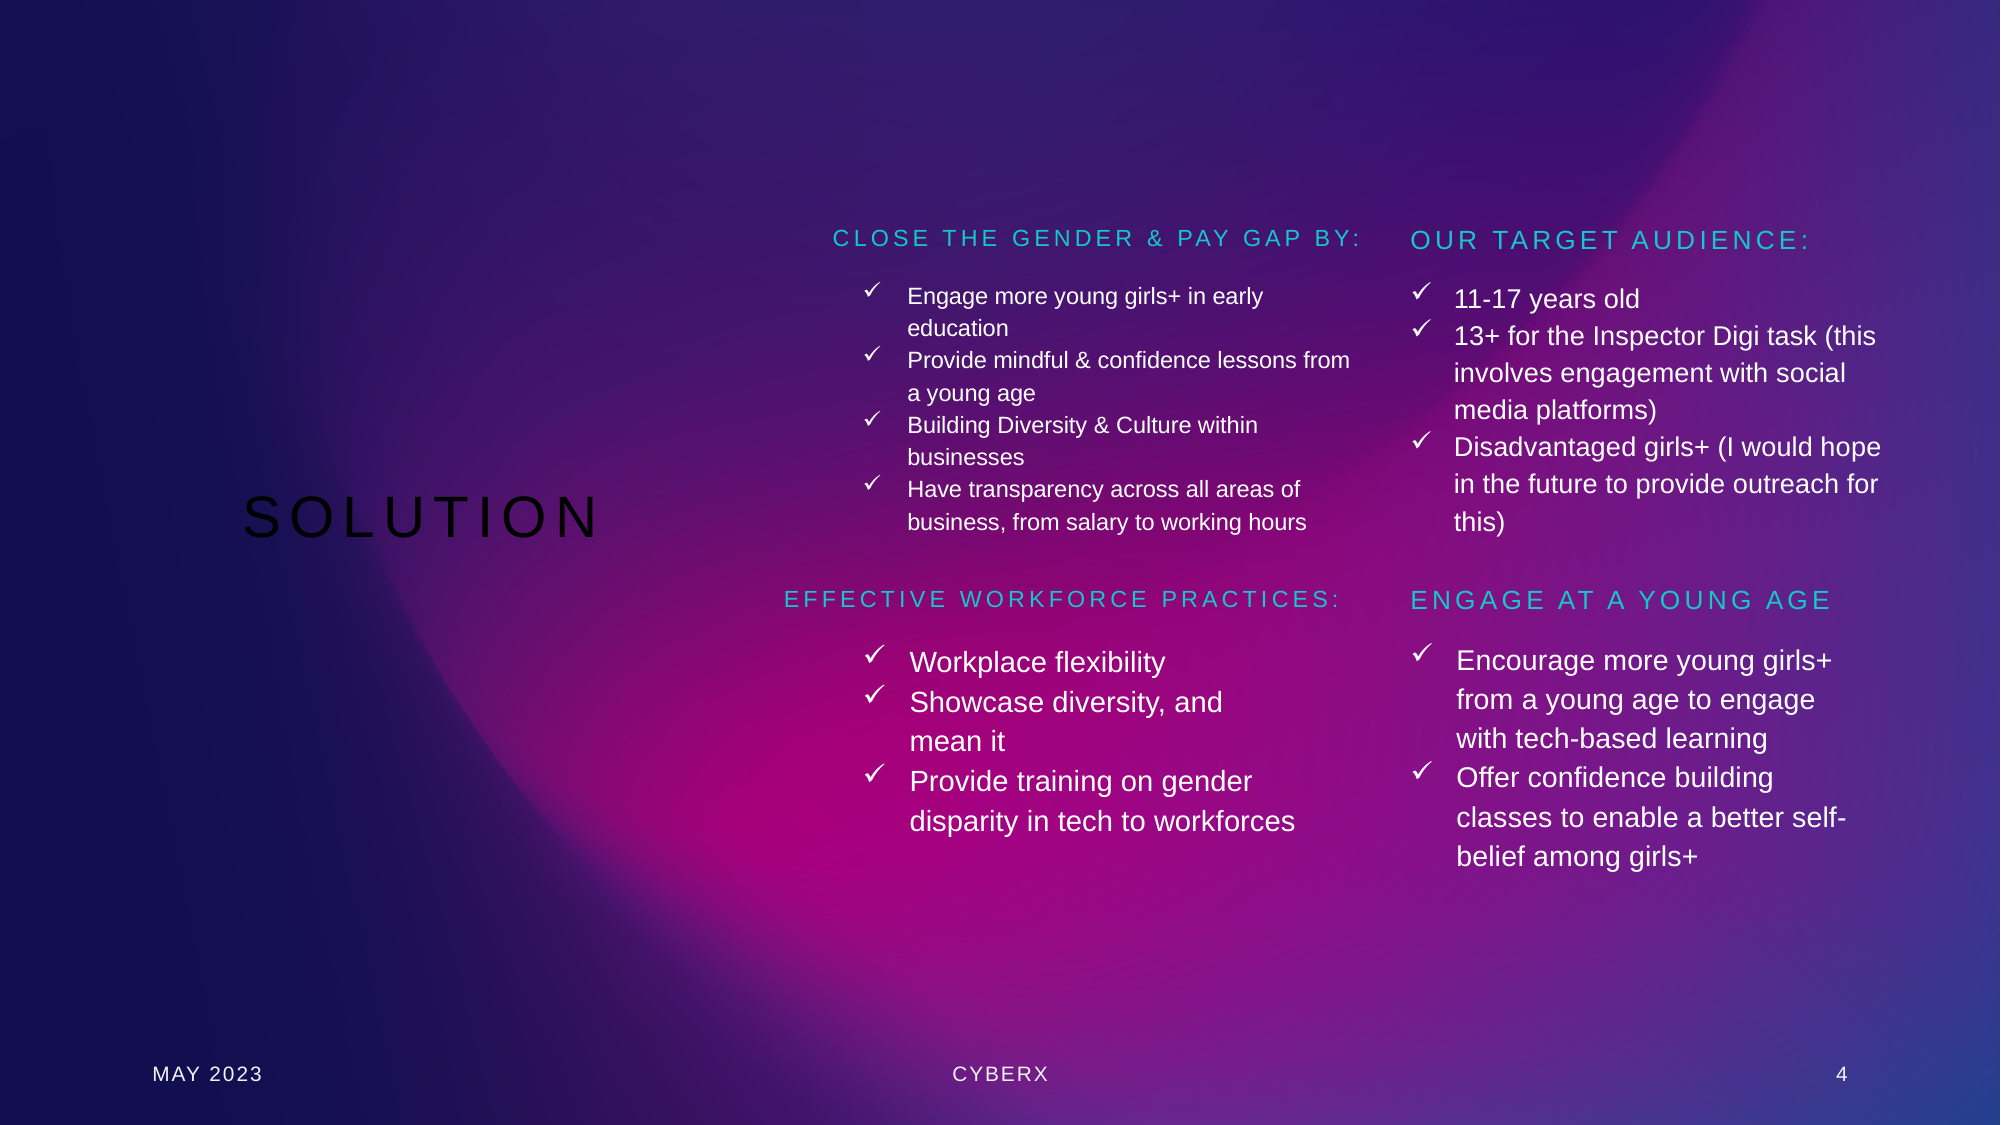

Close the gender & pay gap by:
Our Target audience:
Engage more young girls+ in early education
Provide mindful & confidence lessons from a young age
Building Diversity & Culture within businesses
Have transparency across all areas of business, from salary to working hours
11-17 years old
13+ for the Inspector Digi task (this involves engagement with social media platforms)
Disadvantaged girls+ (I would hope in the future to provide outreach for this)
# Solution
Effective Workforce practices:
Engage at a young age
Encourage more young girls+ from a young age to engage with tech-based learning
Offer confidence building classes to enable a better self-belief among girls+
Workplace flexibility
Showcase diversity, and mean it
Provide training on gender disparity in tech to workforces
May 2023
CyberX
4